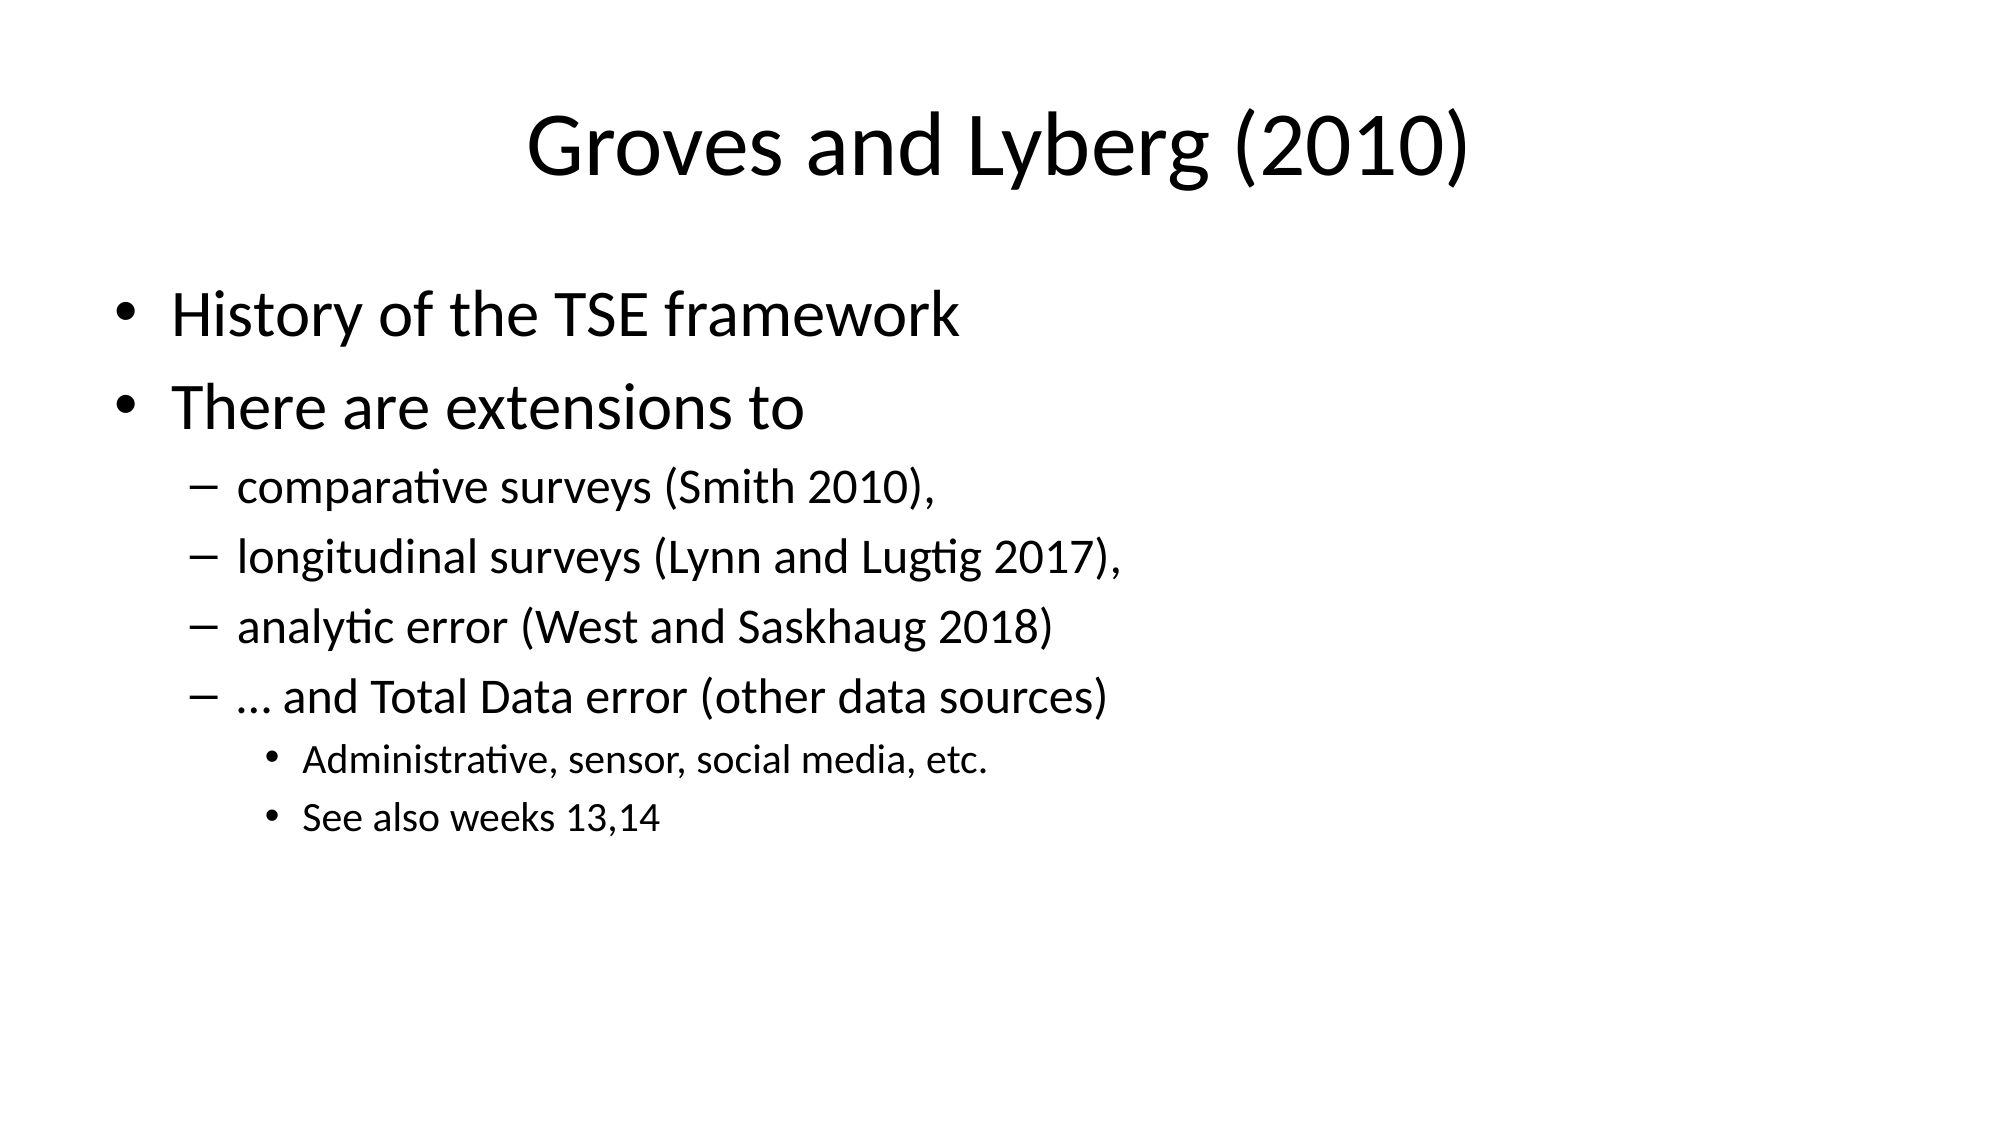

# Groves and Lyberg (2010)
History of the TSE framework
There are extensions to
comparative surveys (Smith 2010),
longitudinal surveys (Lynn and Lugtig 2017),
analytic error (West and Saskhaug 2018)
… and Total Data error (other data sources)
Administrative, sensor, social media, etc.
See also weeks 13,14